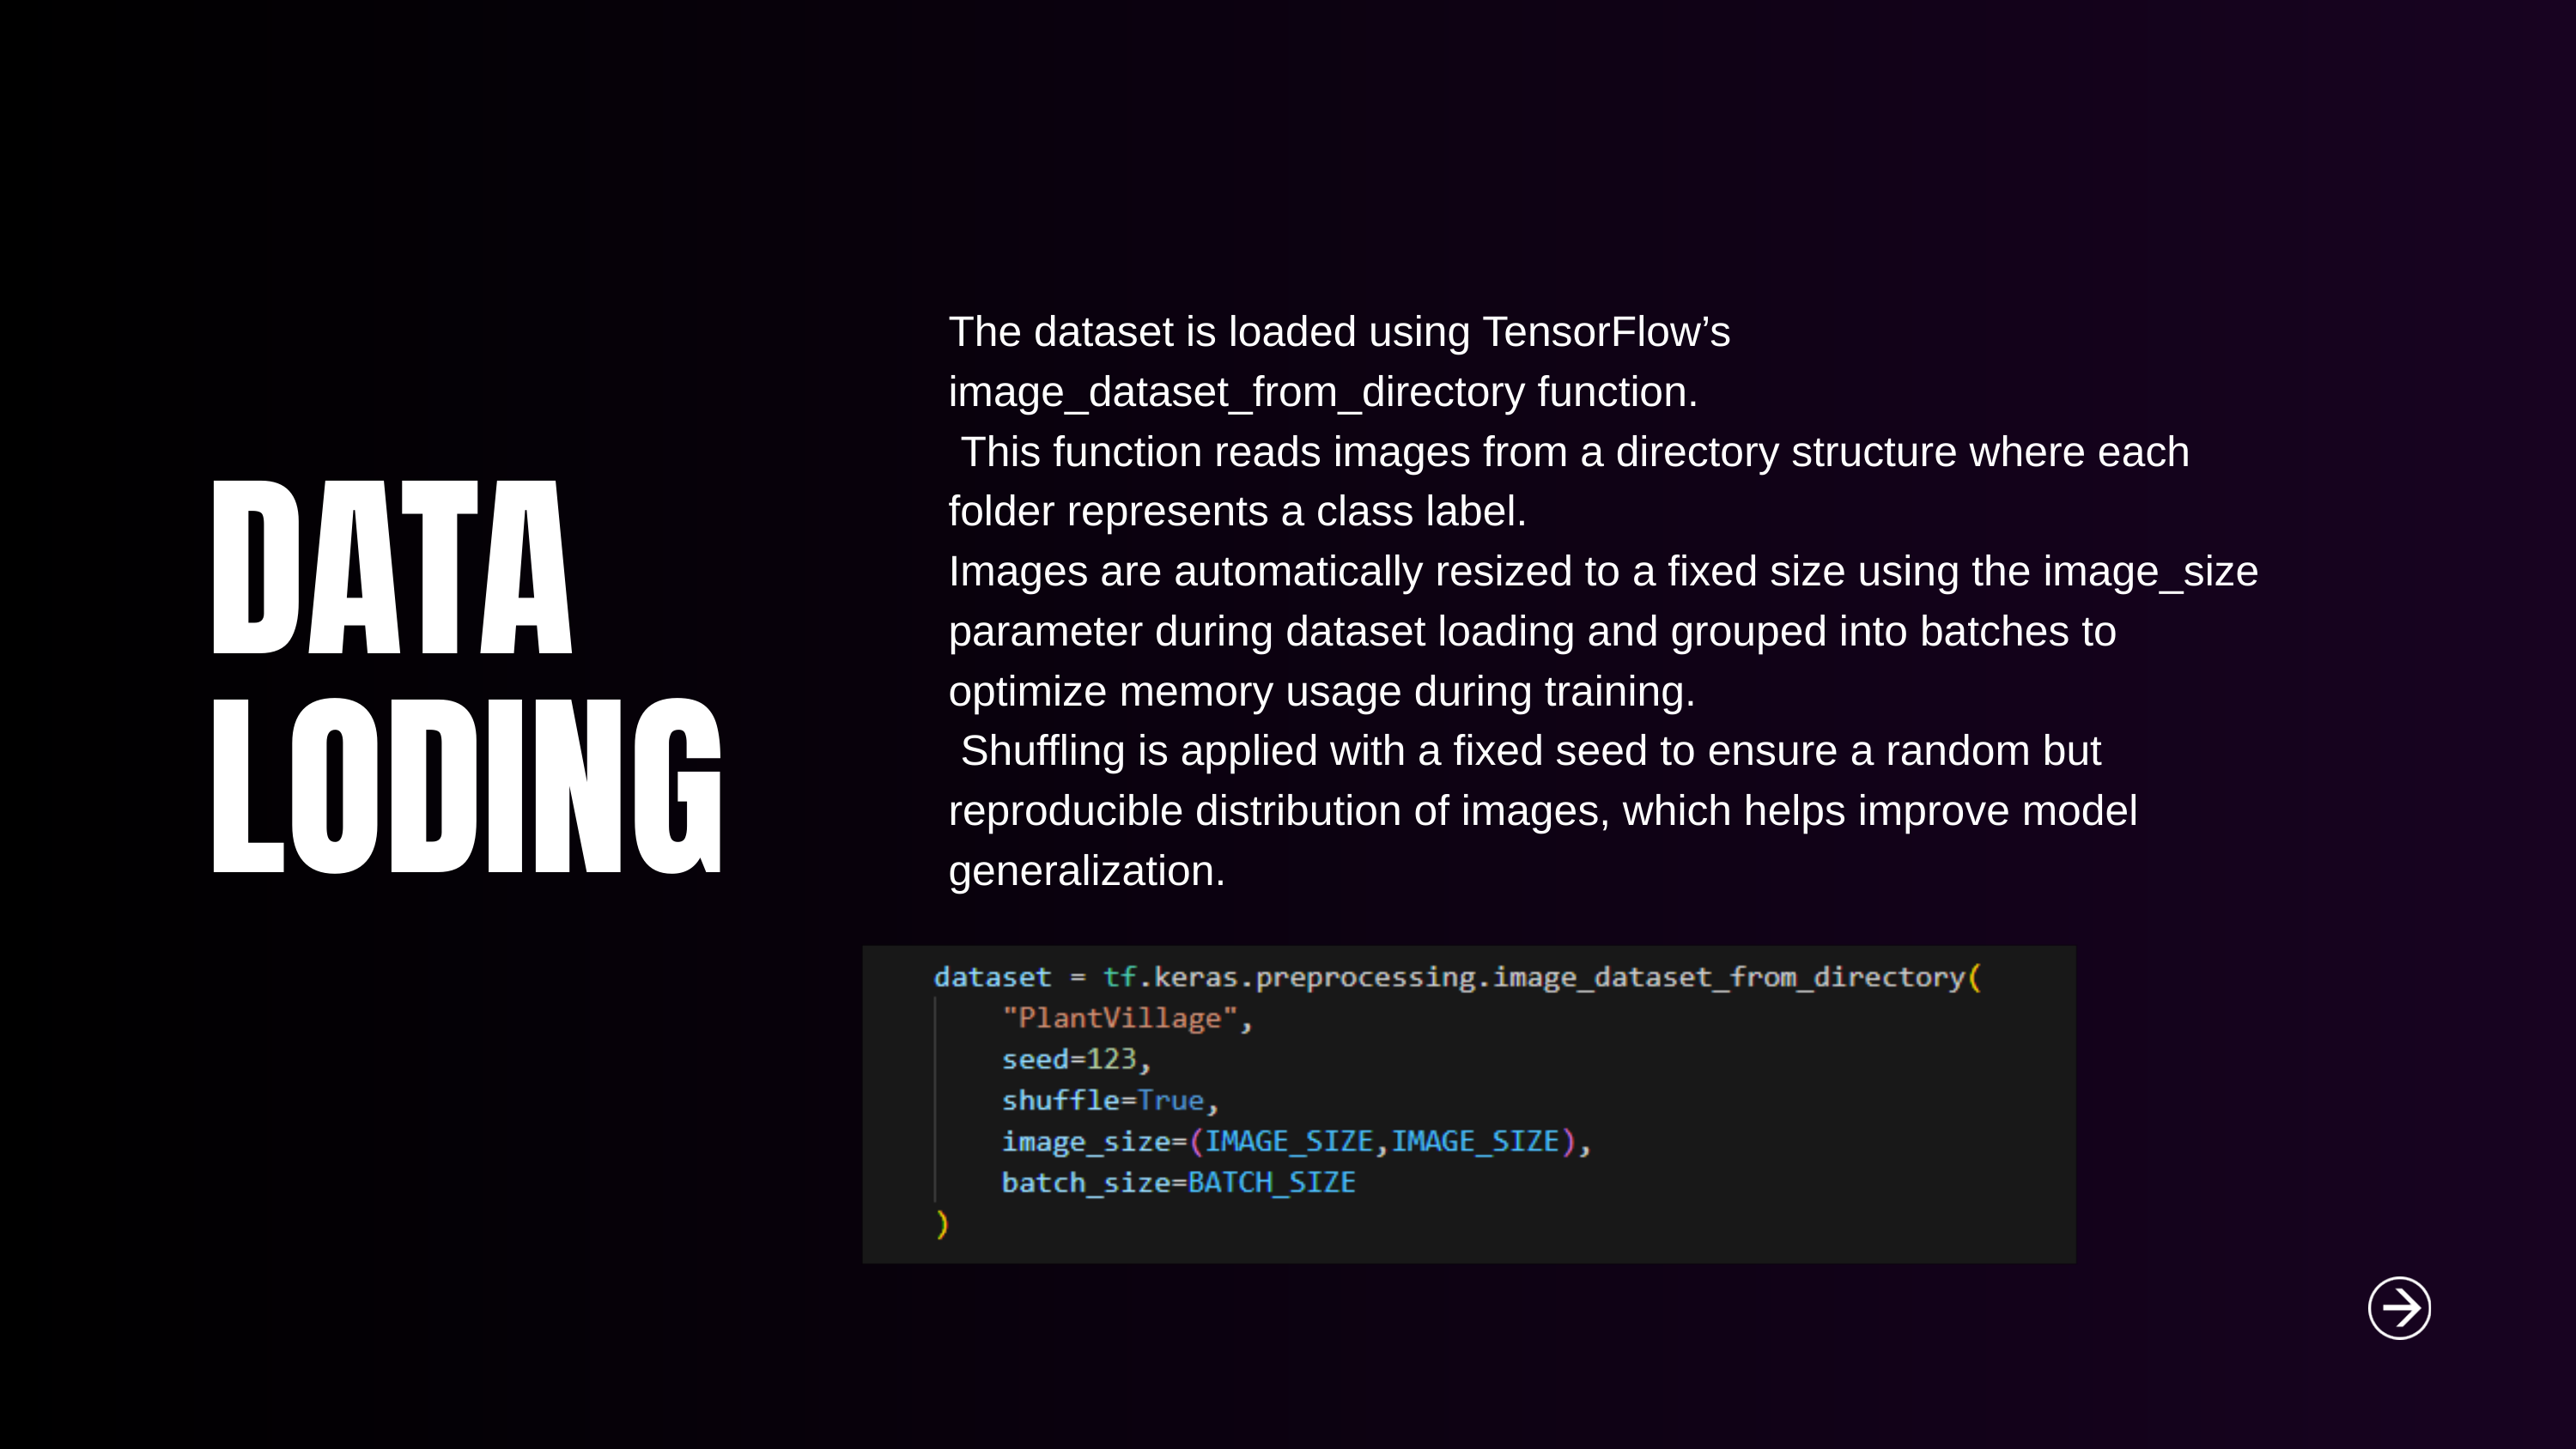

The dataset is loaded using TensorFlow’s image_dataset_from_directory function.
 This function reads images from a directory structure where each folder represents a class label.
Images are automatically resized to a fixed size using the image_size parameter during dataset loading and grouped into batches to optimize memory usage during training.
 Shuffling is applied with a fixed seed to ensure a random but reproducible distribution of images, which helps improve model generalization.

DATA LODING